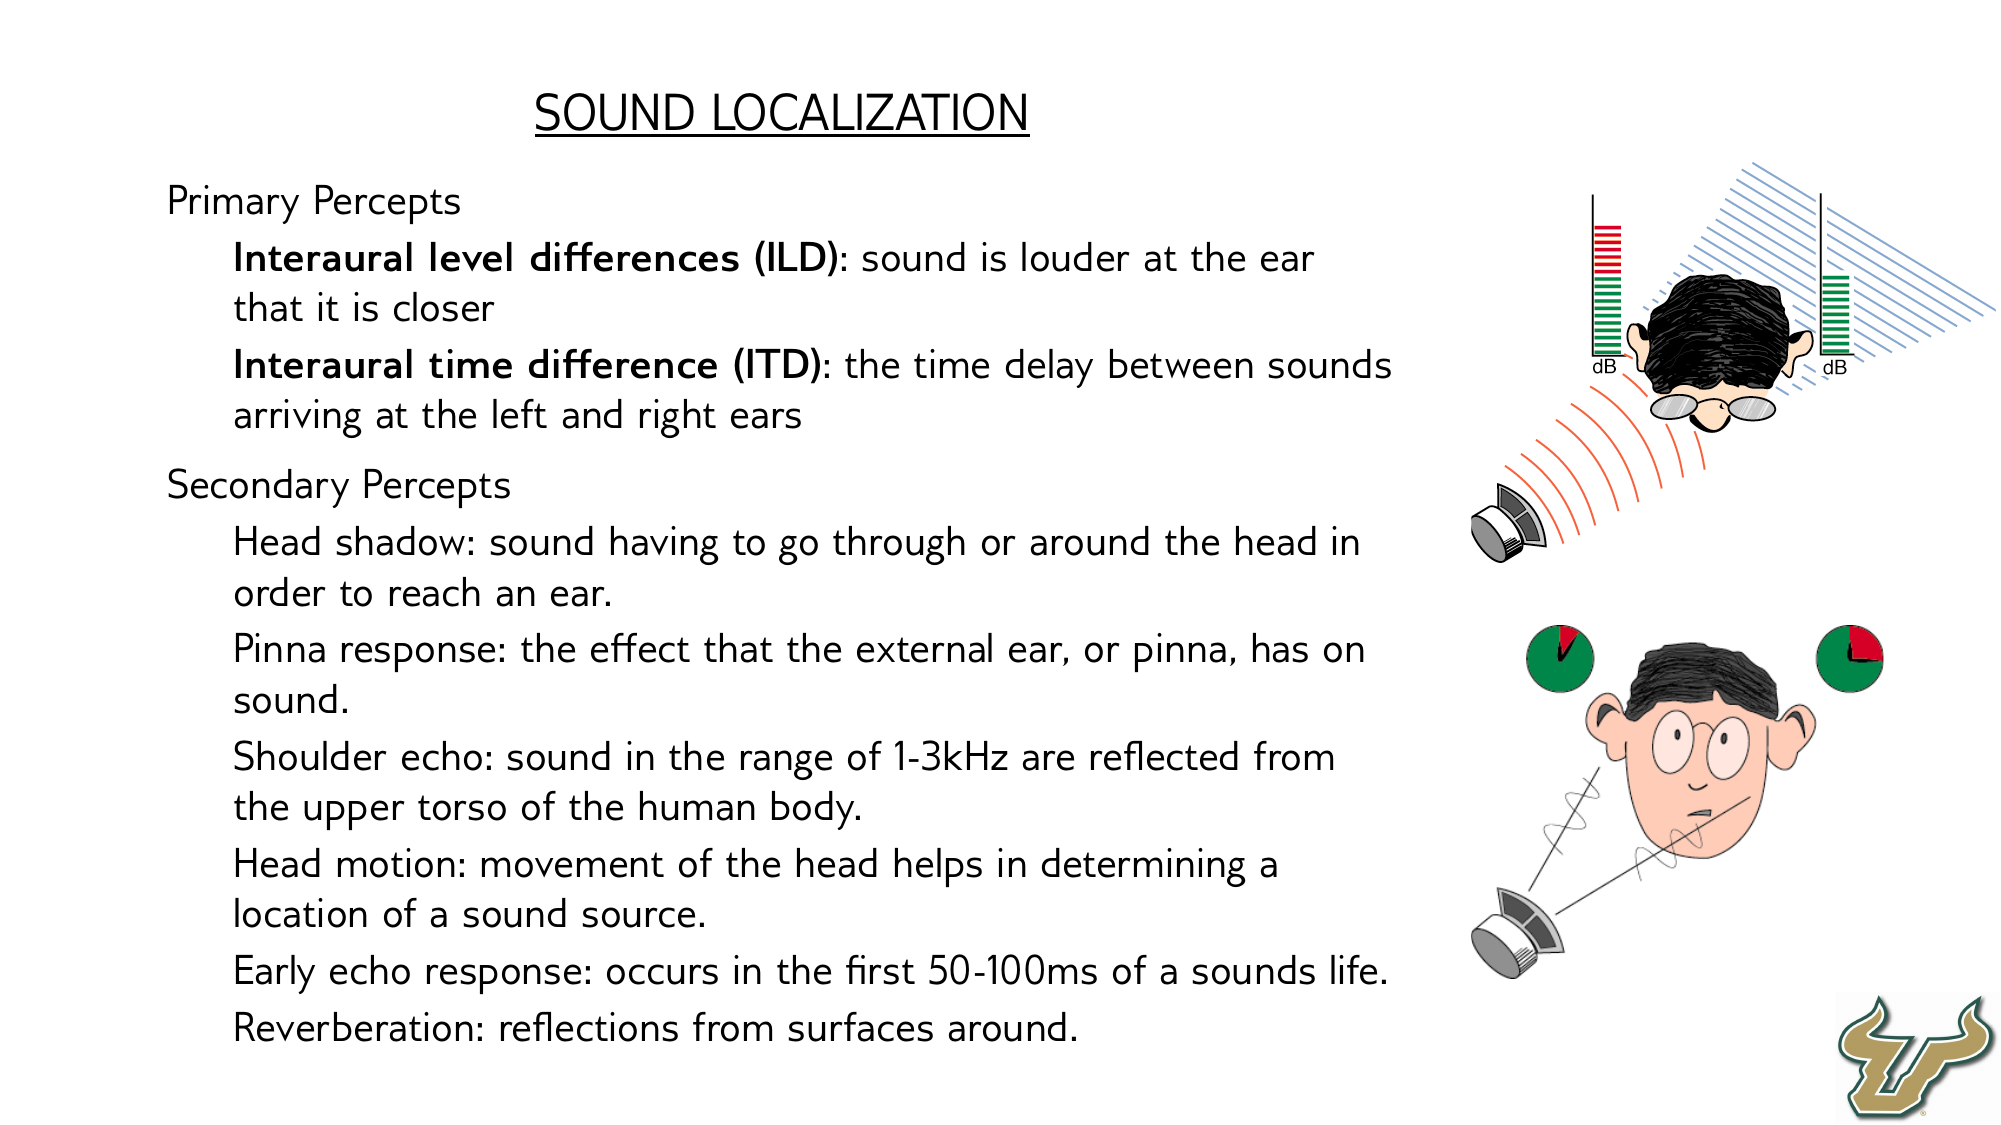

Sound localization
Primary Percepts
Interaural level differences (ILD): sound is louder at the ear that it is closer
Interaural time difference (ITD): the time delay between sounds arriving at the left and right ears
Secondary Percepts
Head shadow: sound having to go through or around the head in order to reach an ear.
Pinna response: the effect that the external ear, or pinna, has on sound.
Shoulder echo: sound in the range of 1-3kHz are reflected from the upper torso of the human body.
Head motion: movement of the head helps in determining a location of a sound source.
Early echo response: occurs in the first 50-100ms of a sounds life.
Reverberation: reflections from surfaces around.